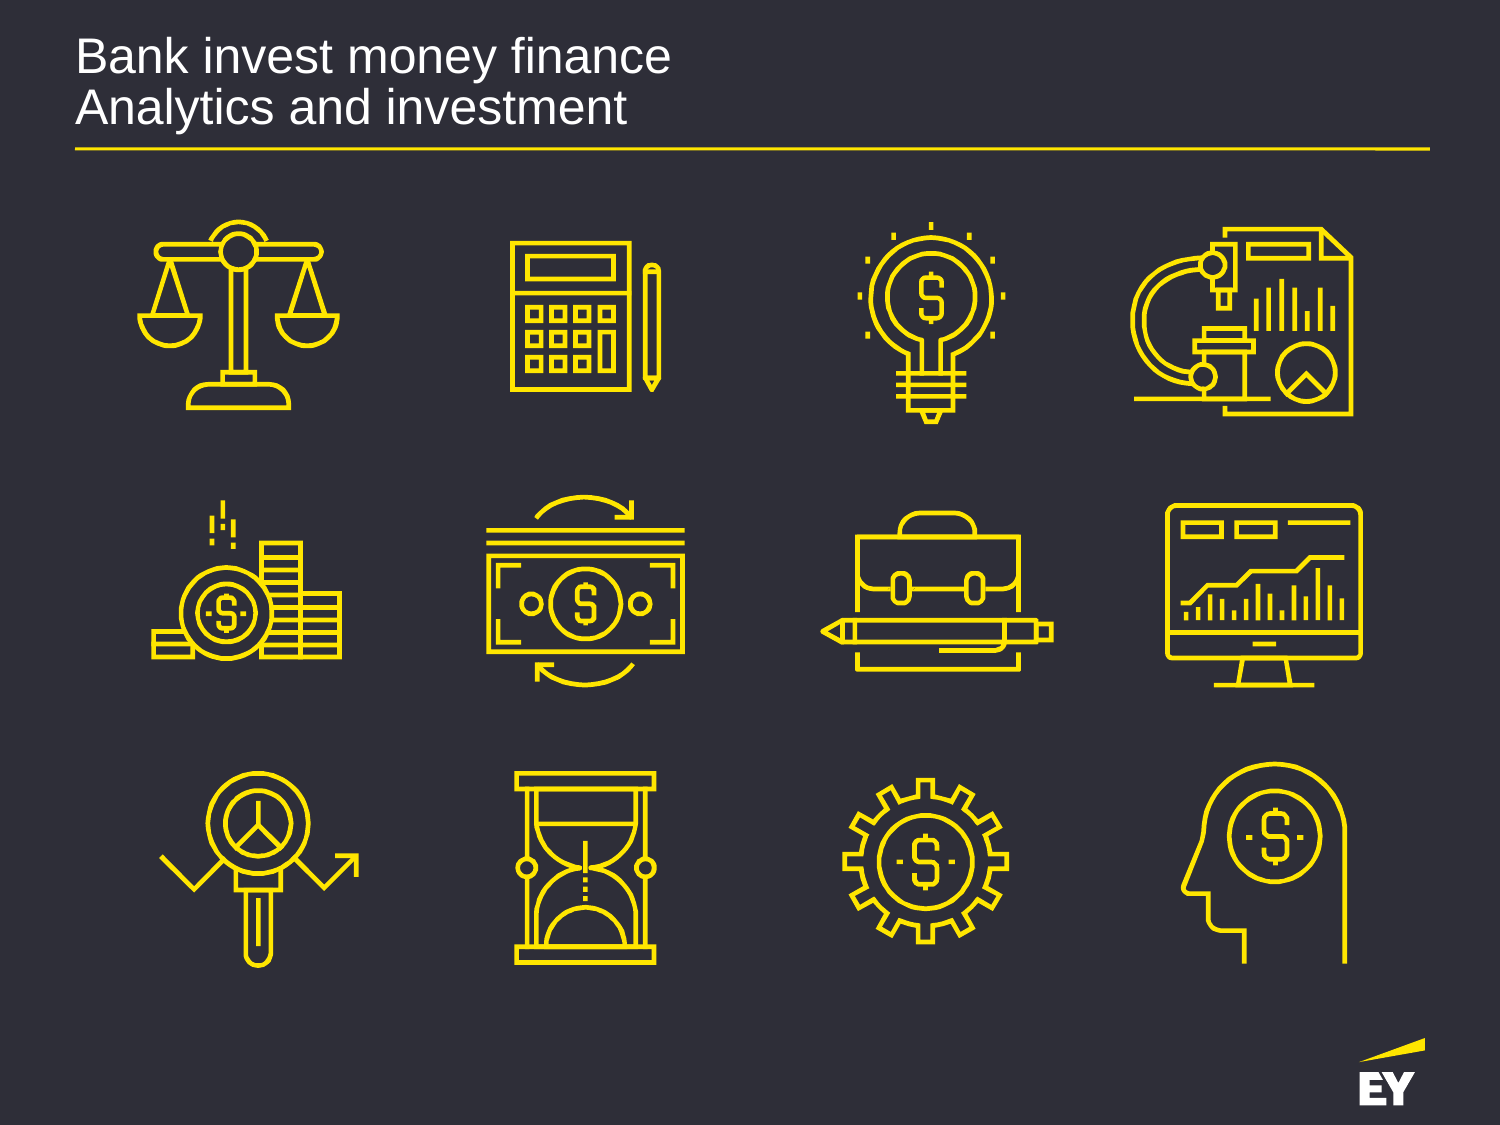

# Bank invest money finance Analytics and investment